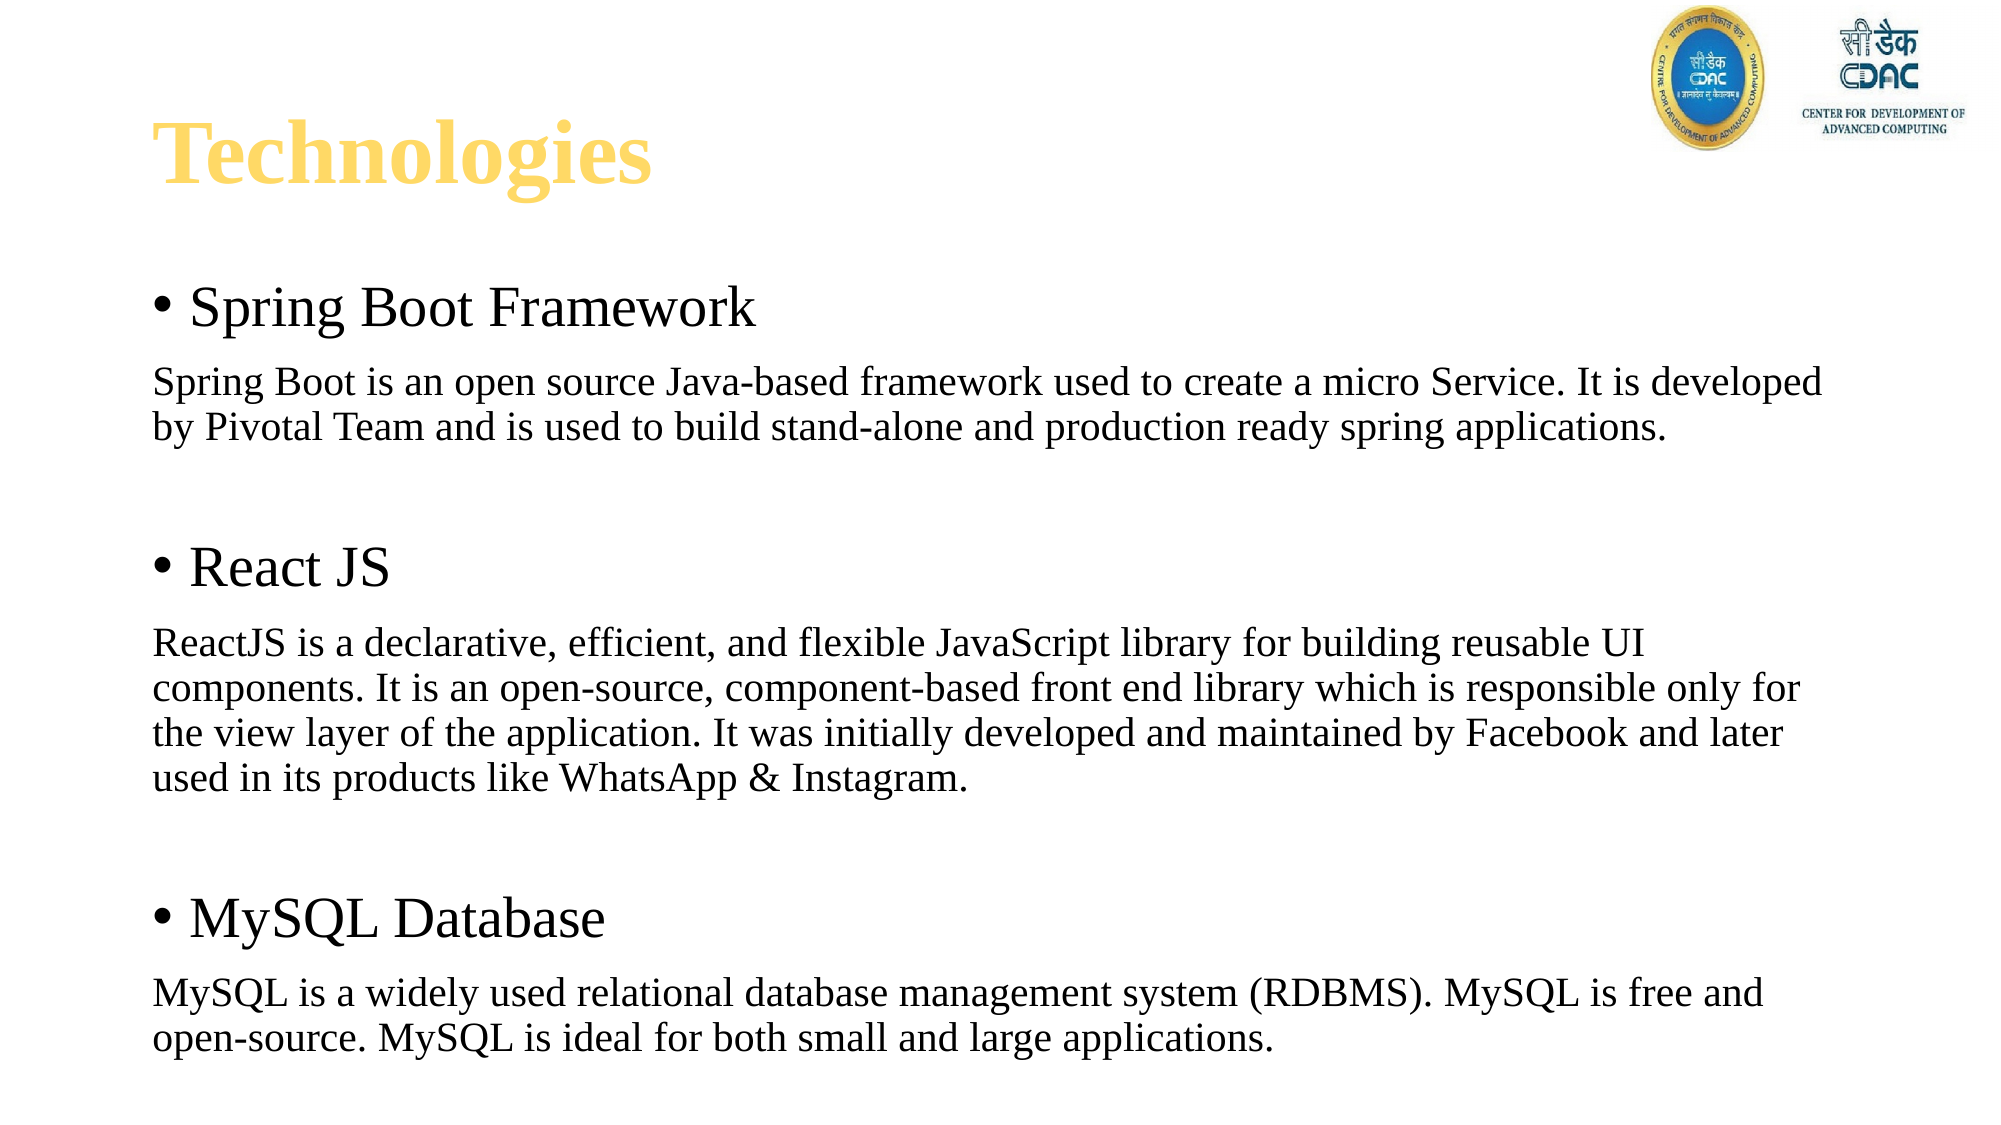

# Technologies
Spring Boot Framework
Spring Boot is an open source Java-based framework used to create a micro Service. It is developed by Pivotal Team and is used to build stand-alone and production ready spring applications.

React JS
ReactJS is a declarative, efficient, and flexible JavaScript library for building reusable UI components. It is an open-source, component-based front end library which is responsible only for the view layer of the application. It was initially developed and maintained by Facebook and later used in its products like WhatsApp & Instagram.

MySQL Database
MySQL is a widely used relational database management system (RDBMS). MySQL is free and open-source. MySQL is ideal for both small and large applications.